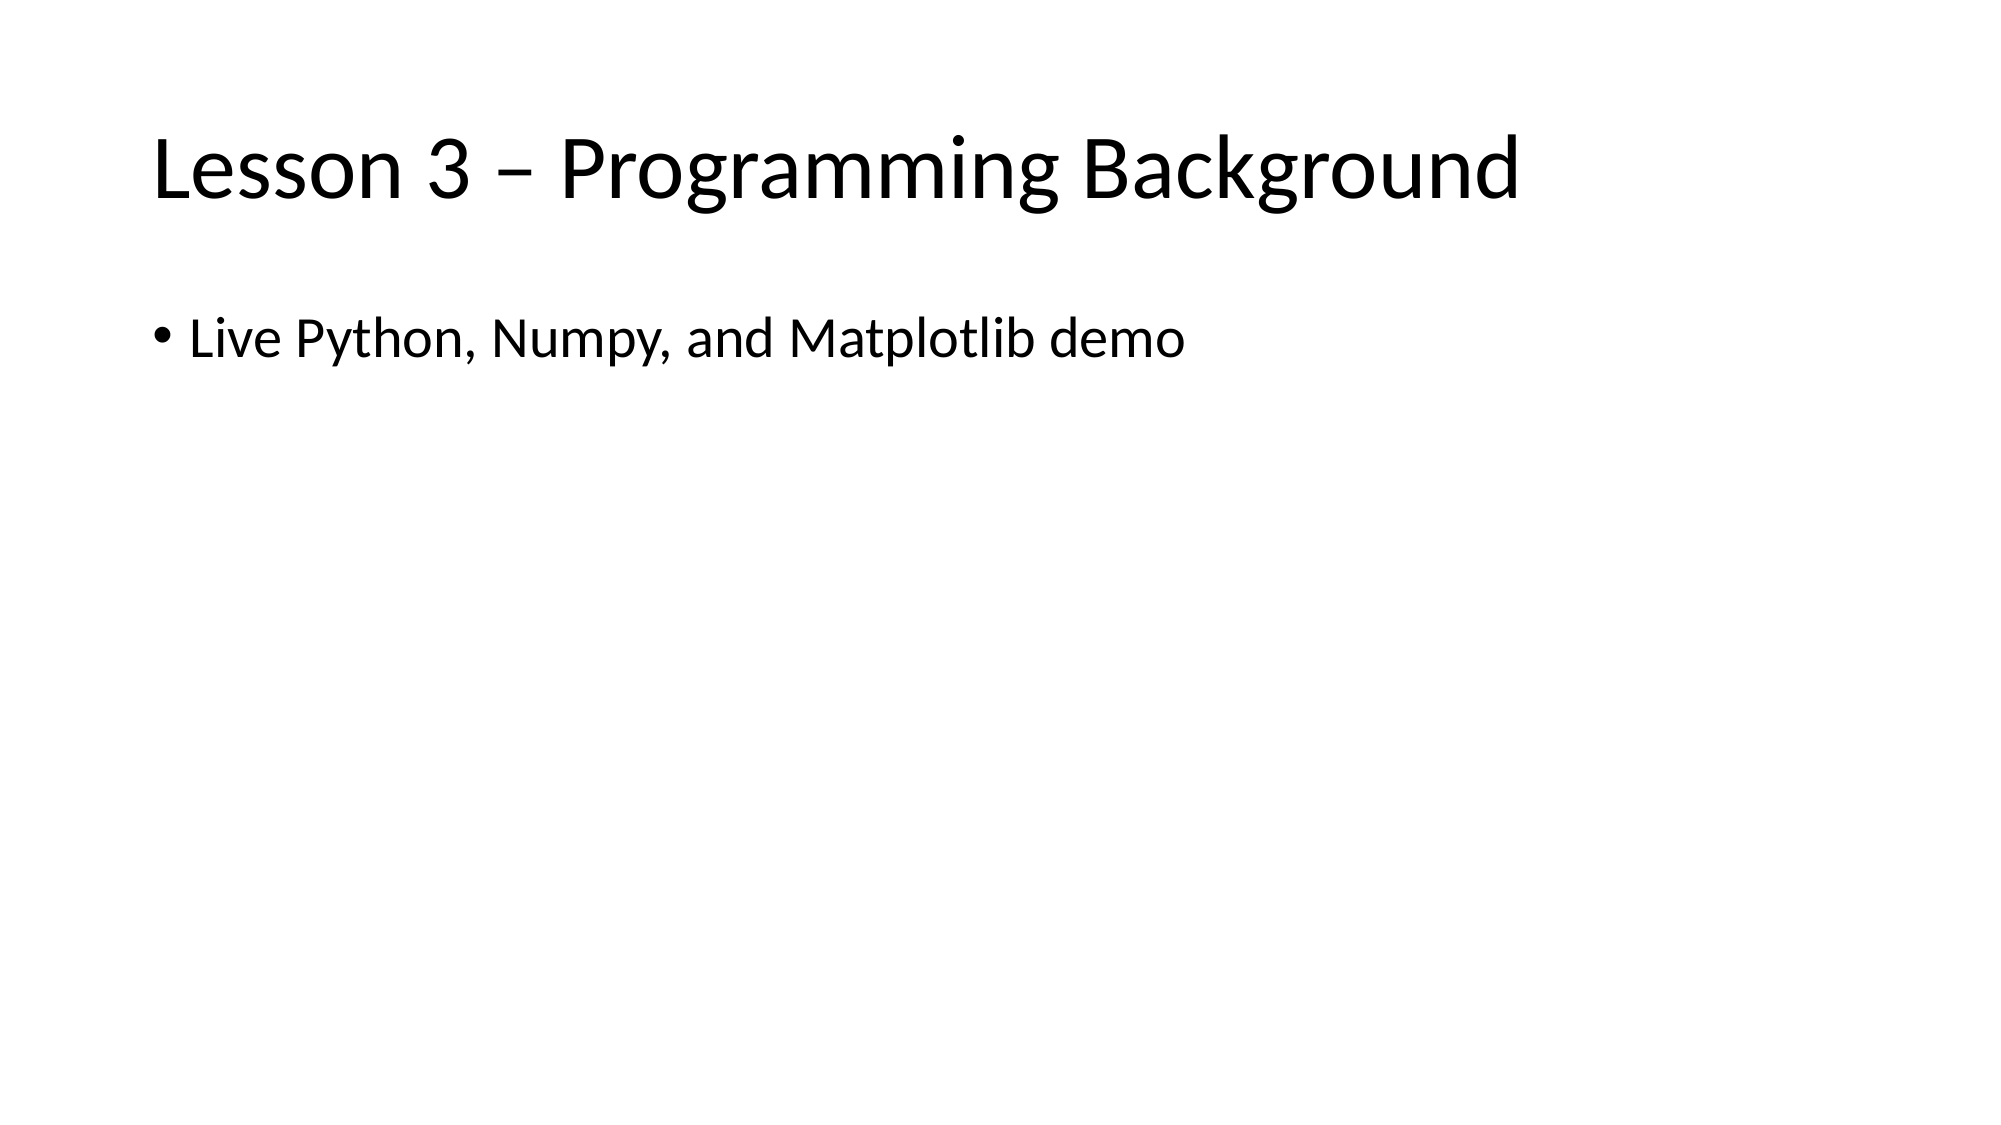

# Lesson 3 – Programming Background
Live Python, Numpy, and Matplotlib demo